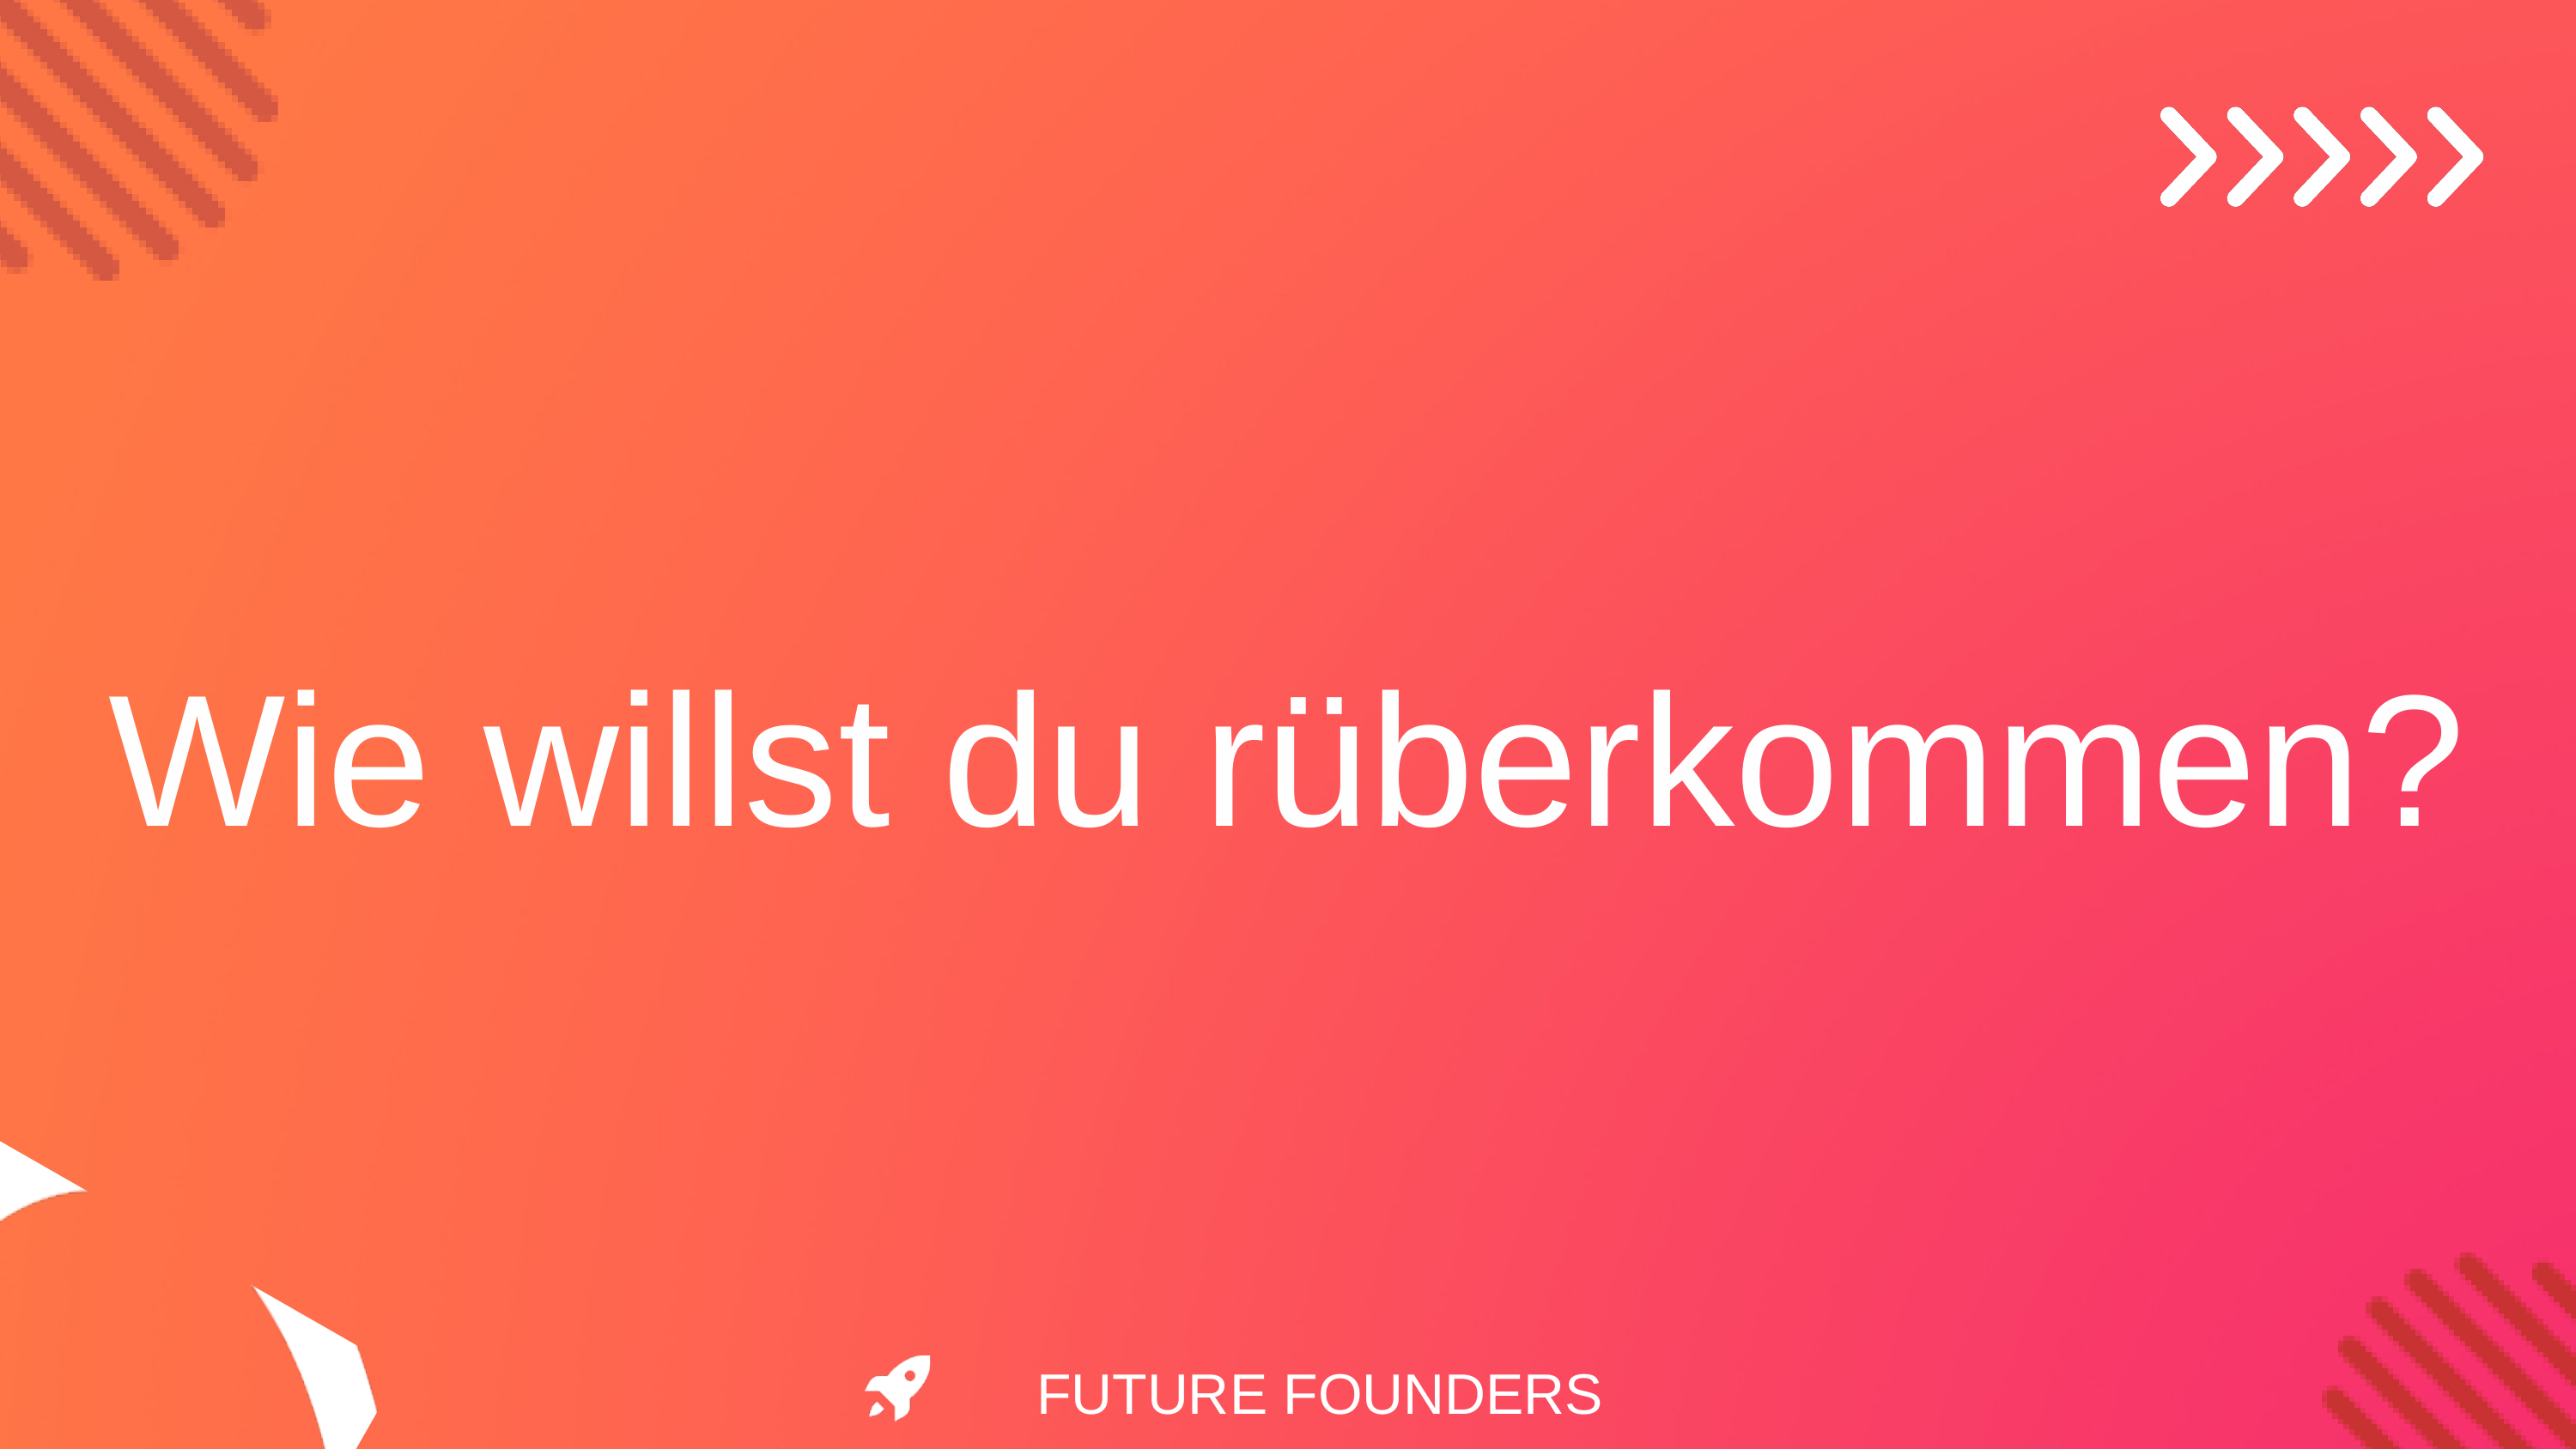

Wie willst du rüberkommen?

FUTURE FOUNDERS INITIATIVE